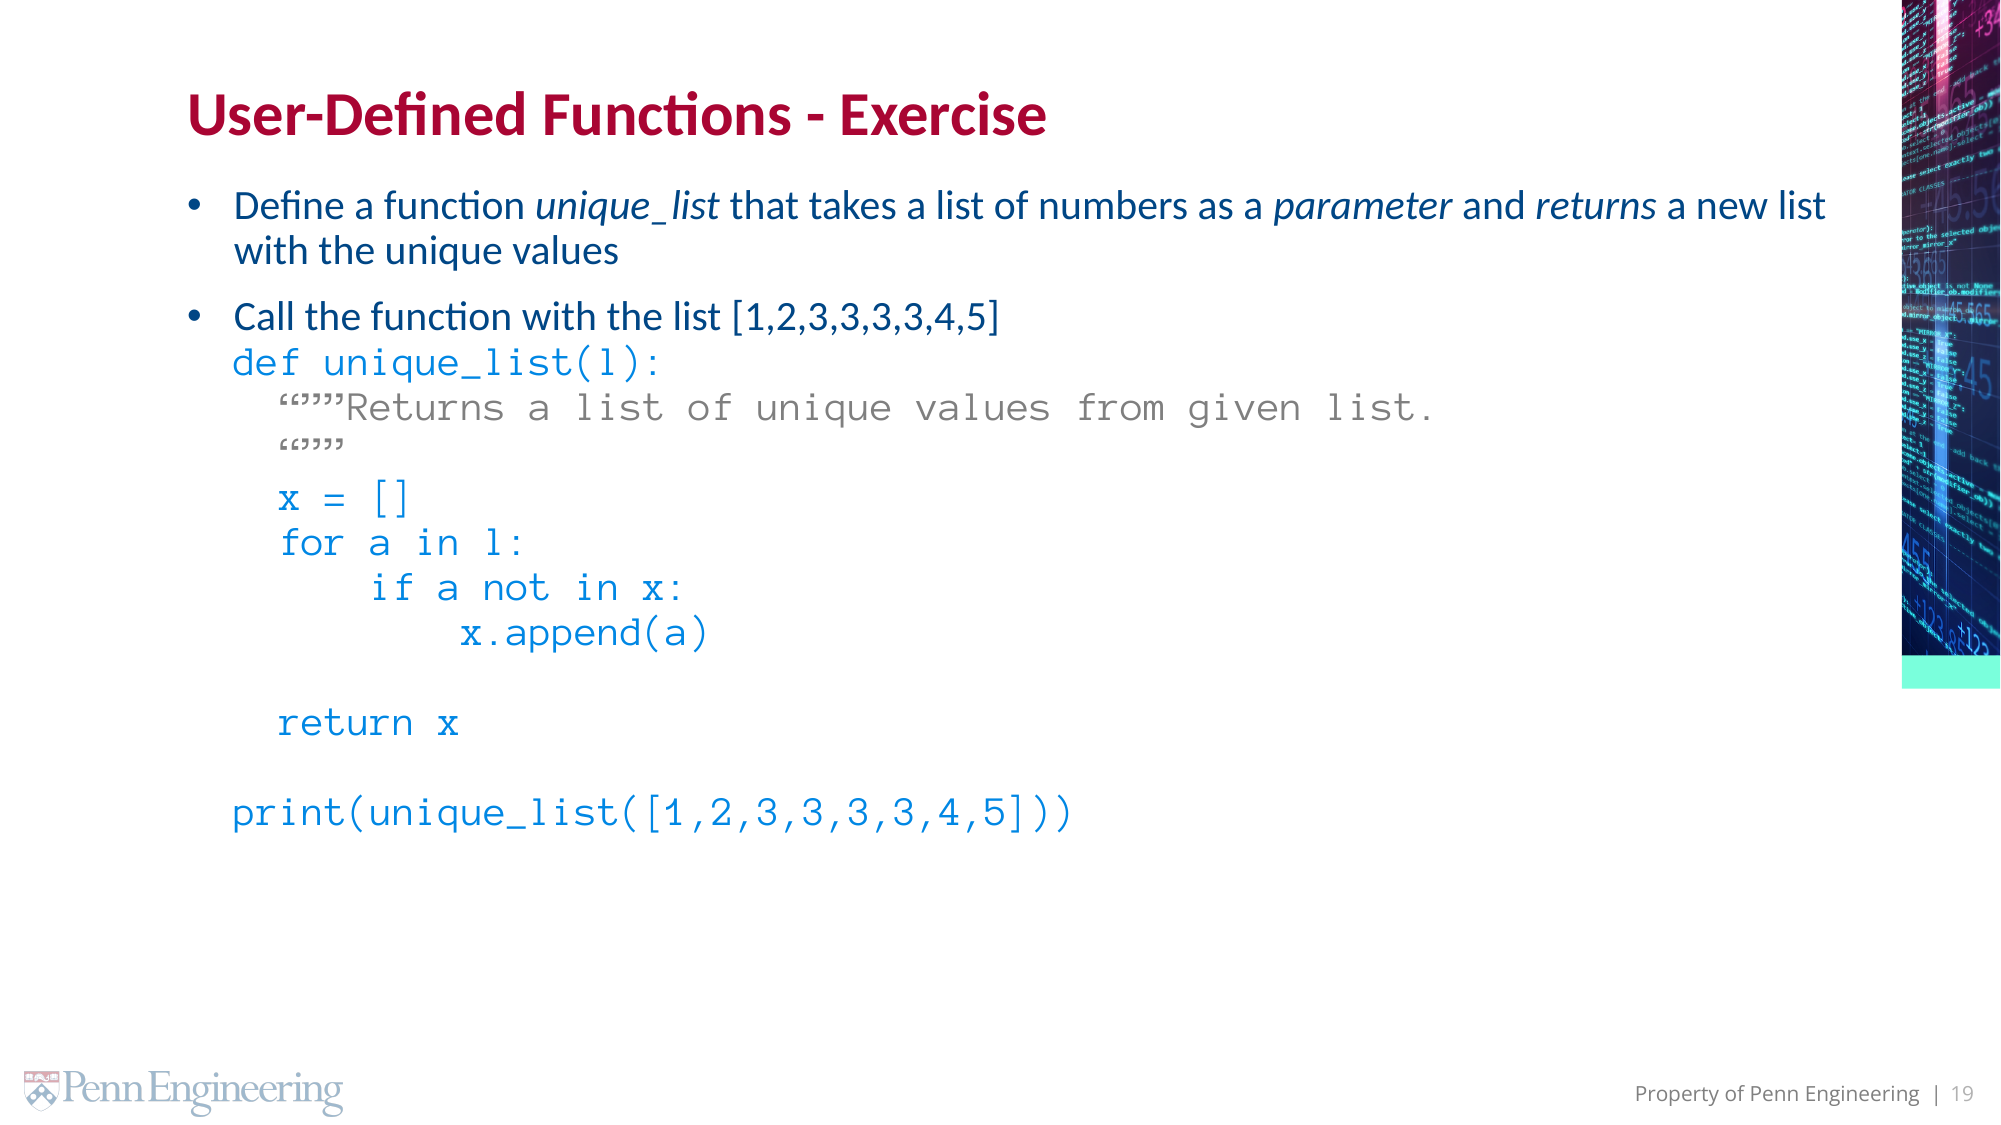

# User-Defined Functions - Exercise
Define a function unique_list that takes a list of numbers as a parameter and returns a new list with the unique values
Call the function with the list [1,2,3,3,3,3,4,5]
def unique_list(l):
  “””Returns a list of unique values from given list.
  “””
  x = []
  for a in l:
      if a not in x:
          x.append(a)
  return x
print(unique_list([1,2,3,3,3,3,4,5]))
19